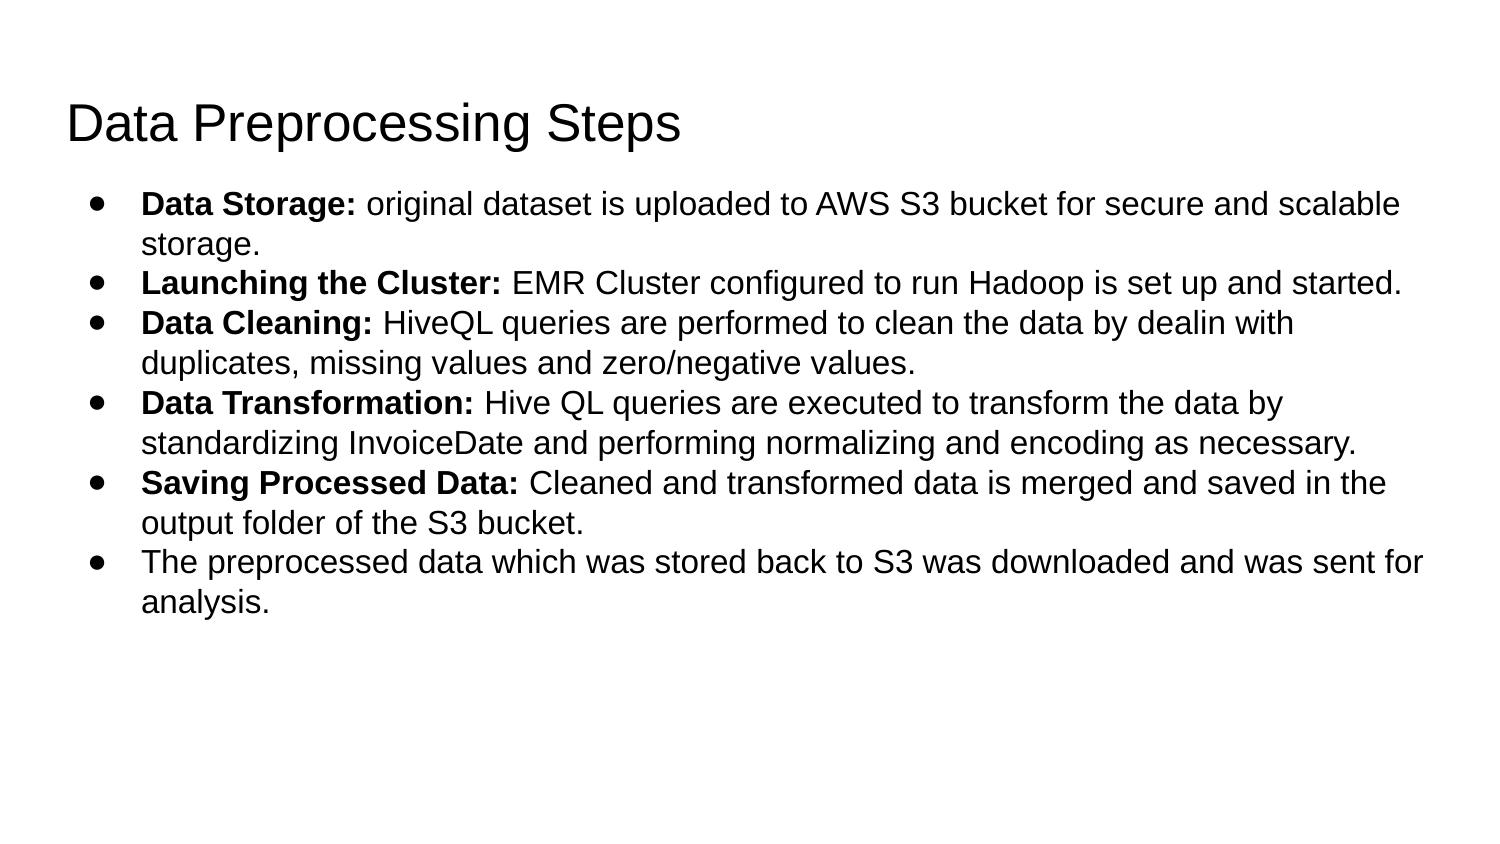

# Data Preprocessing Steps
Data Storage: original dataset is uploaded to AWS S3 bucket for secure and scalable storage.
Launching the Cluster: EMR Cluster configured to run Hadoop is set up and started.
Data Cleaning: HiveQL queries are performed to clean the data by dealin with duplicates, missing values and zero/negative values.
Data Transformation: Hive QL queries are executed to transform the data by standardizing InvoiceDate and performing normalizing and encoding as necessary.
Saving Processed Data: Cleaned and transformed data is merged and saved in the output folder of the S3 bucket.
The preprocessed data which was stored back to S3 was downloaded and was sent for analysis.